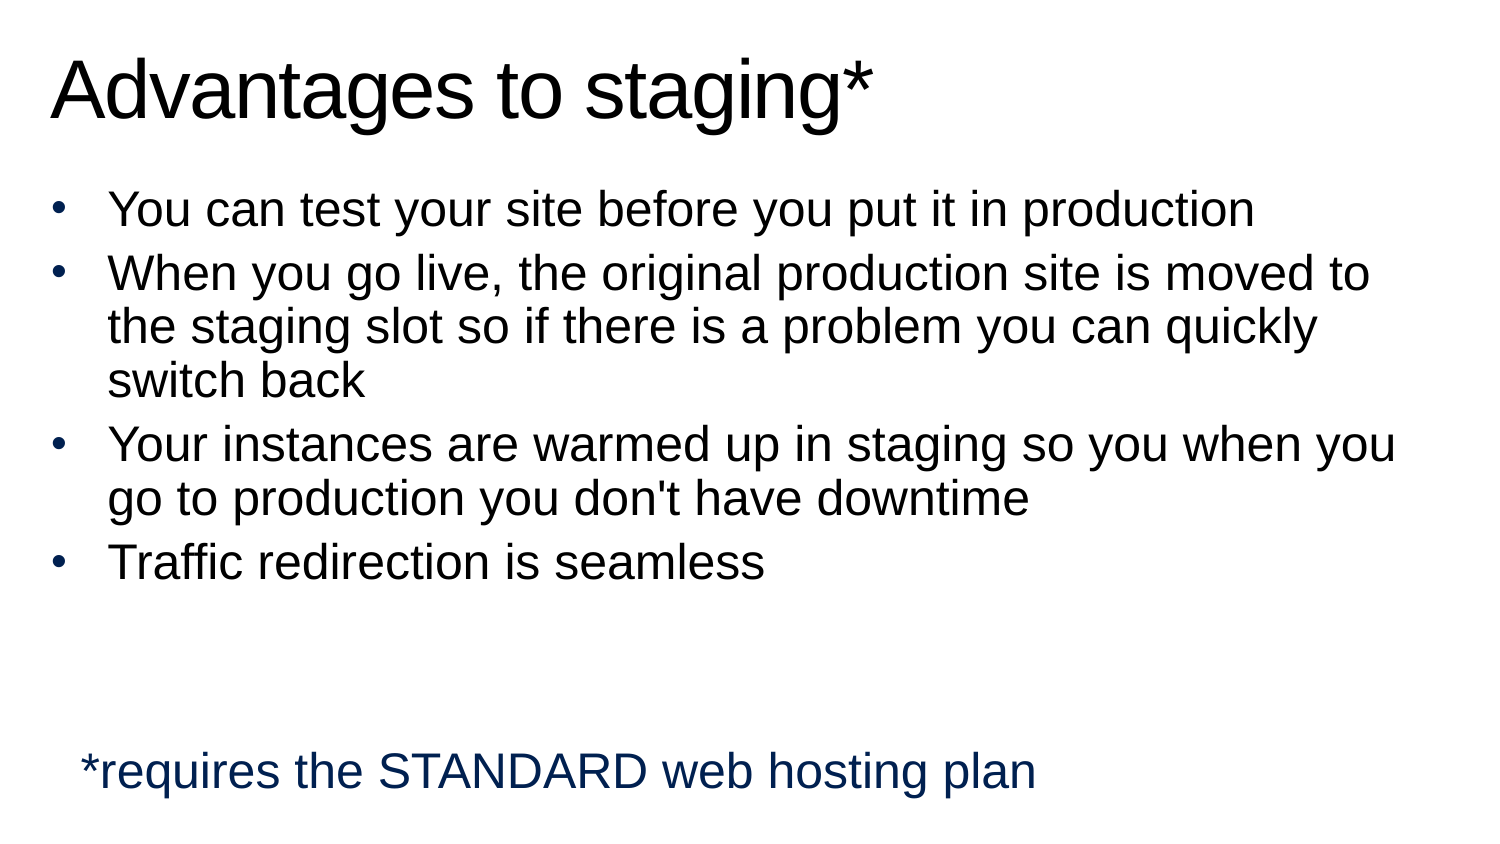

# Advantages to staging*
You can test your site before you put it in production
When you go live, the original production site is moved to the staging slot so if there is a problem you can quickly switch back
Your instances are warmed up in staging so you when you go to production you don't have downtime
Traffic redirection is seamless

*requires the STANDARD web hosting plan